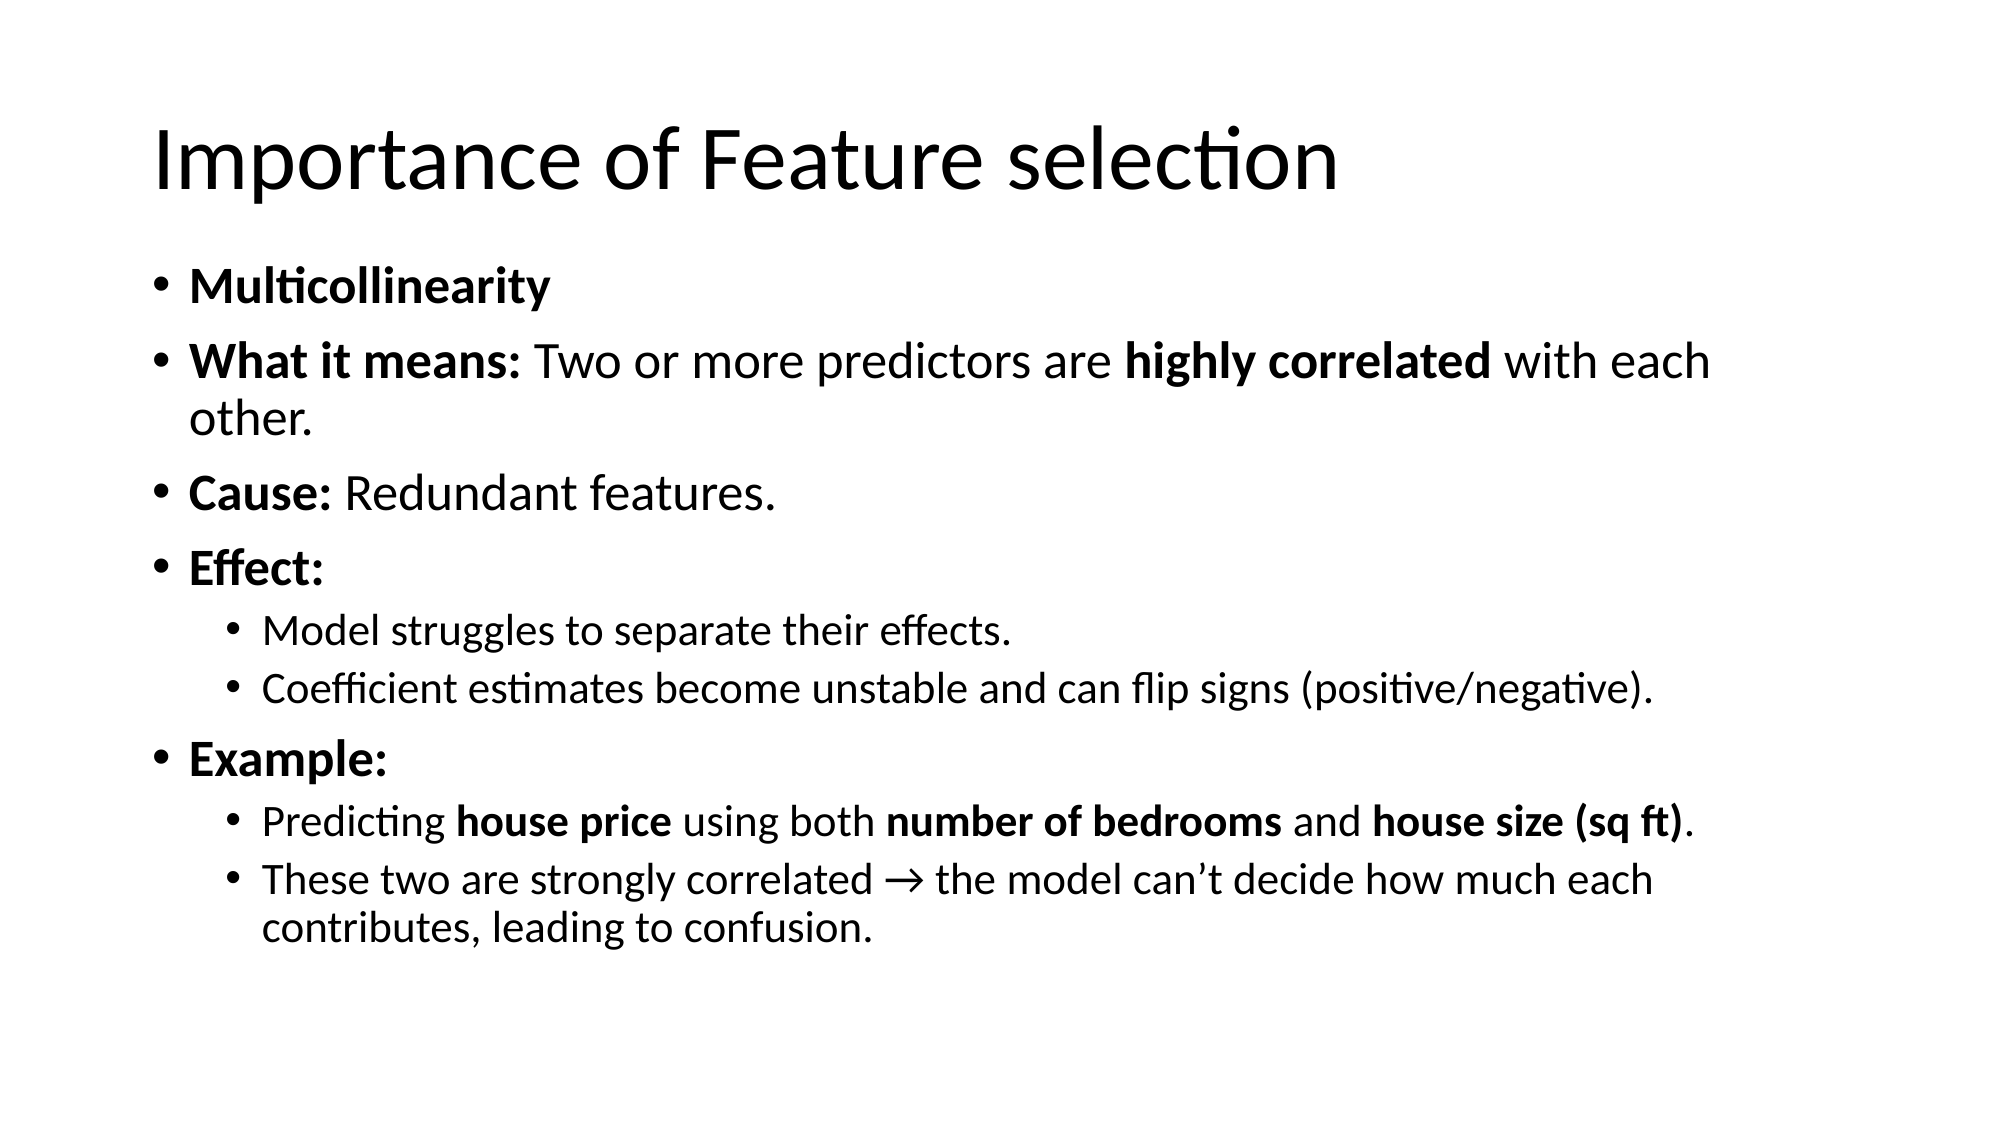

Importance of Feature selection
Multicollinearity
What it means: Two or more predictors are highly correlated with each other.
Cause: Redundant features.
Effect:
Model struggles to separate their effects.
Coefficient estimates become unstable and can flip signs (positive/negative).
Example:
Predicting house price using both number of bedrooms and house size (sq ft).
These two are strongly correlated → the model can’t decide how much each contributes, leading to confusion.